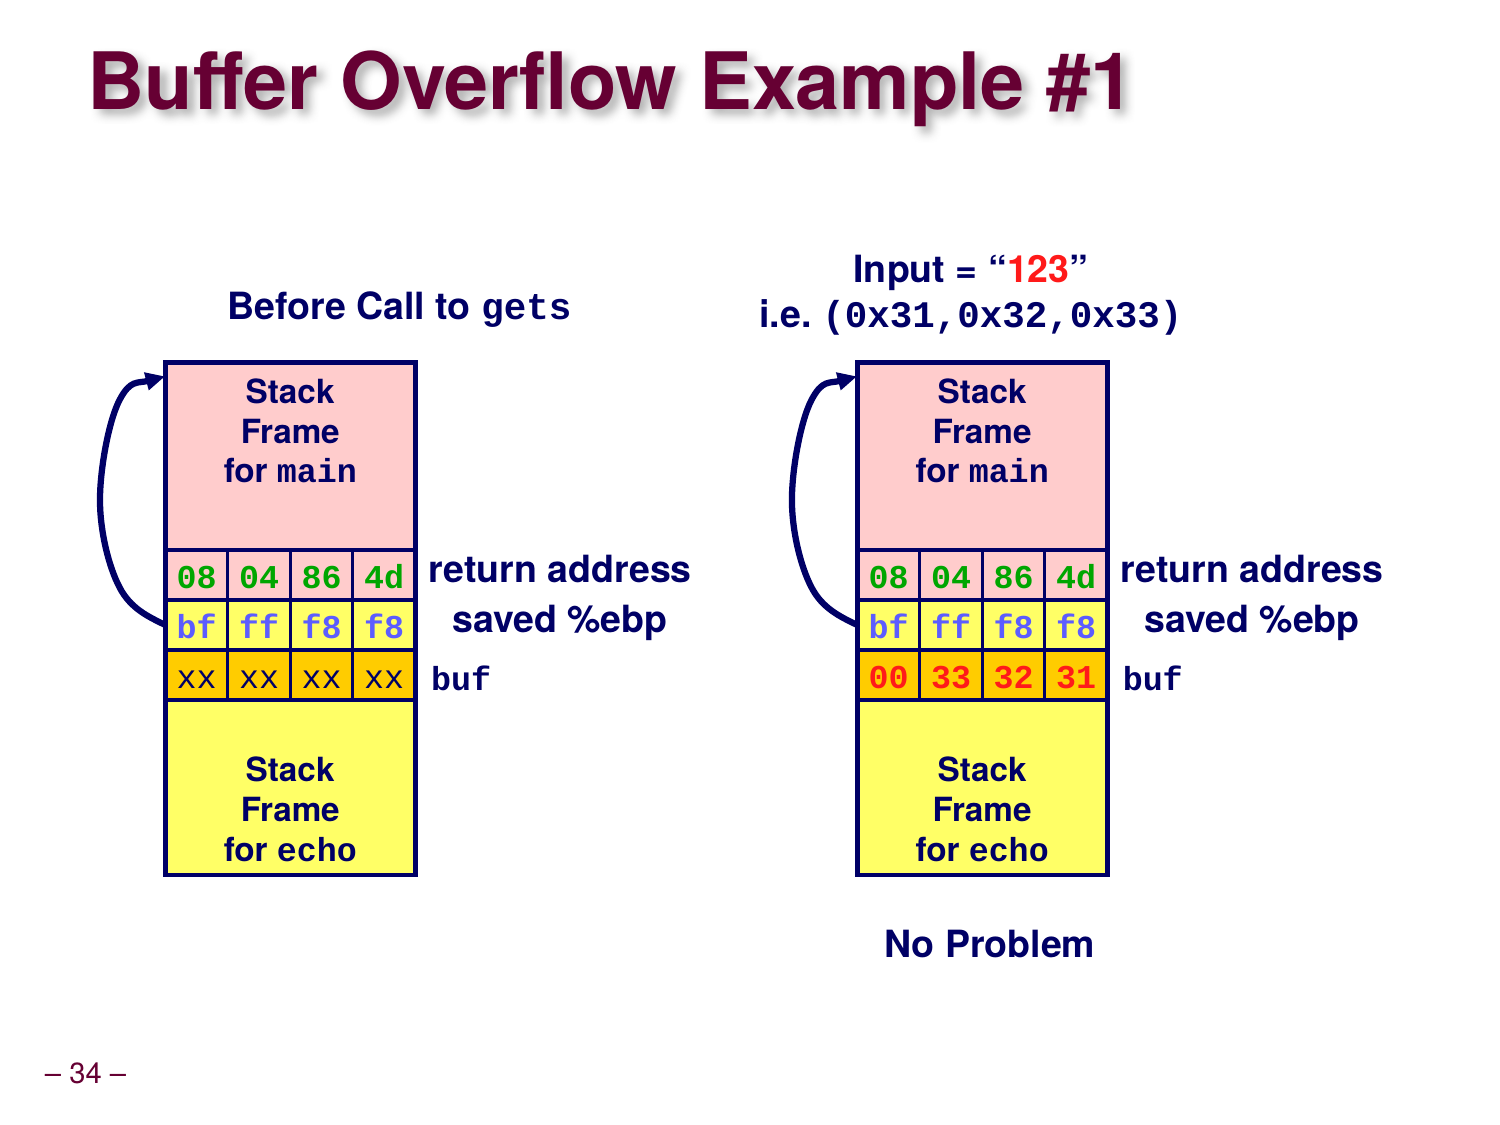

# Buffer Overflow Example #1
Input = “123”
i.e. (0x31,0x32,0x33)
Before Call to gets
Stack
Frame
for main

Return Address
08
04
86
4d
bf
ff
f8
f8
xx
xx
xx
xx
Saved %ebp
[3]
[2]
[1]
[0]
buf
Stack
Frame
for echo
return address
saved %ebp
Stack
Frame
for main

Return Address
08
04
86
4d
bf
ff
f8
f8
00
33
32
31
Saved %ebp
[3]
[2]
[1]
[0]
buf
Stack
Frame
for echo
return address
saved %ebp
No Problem